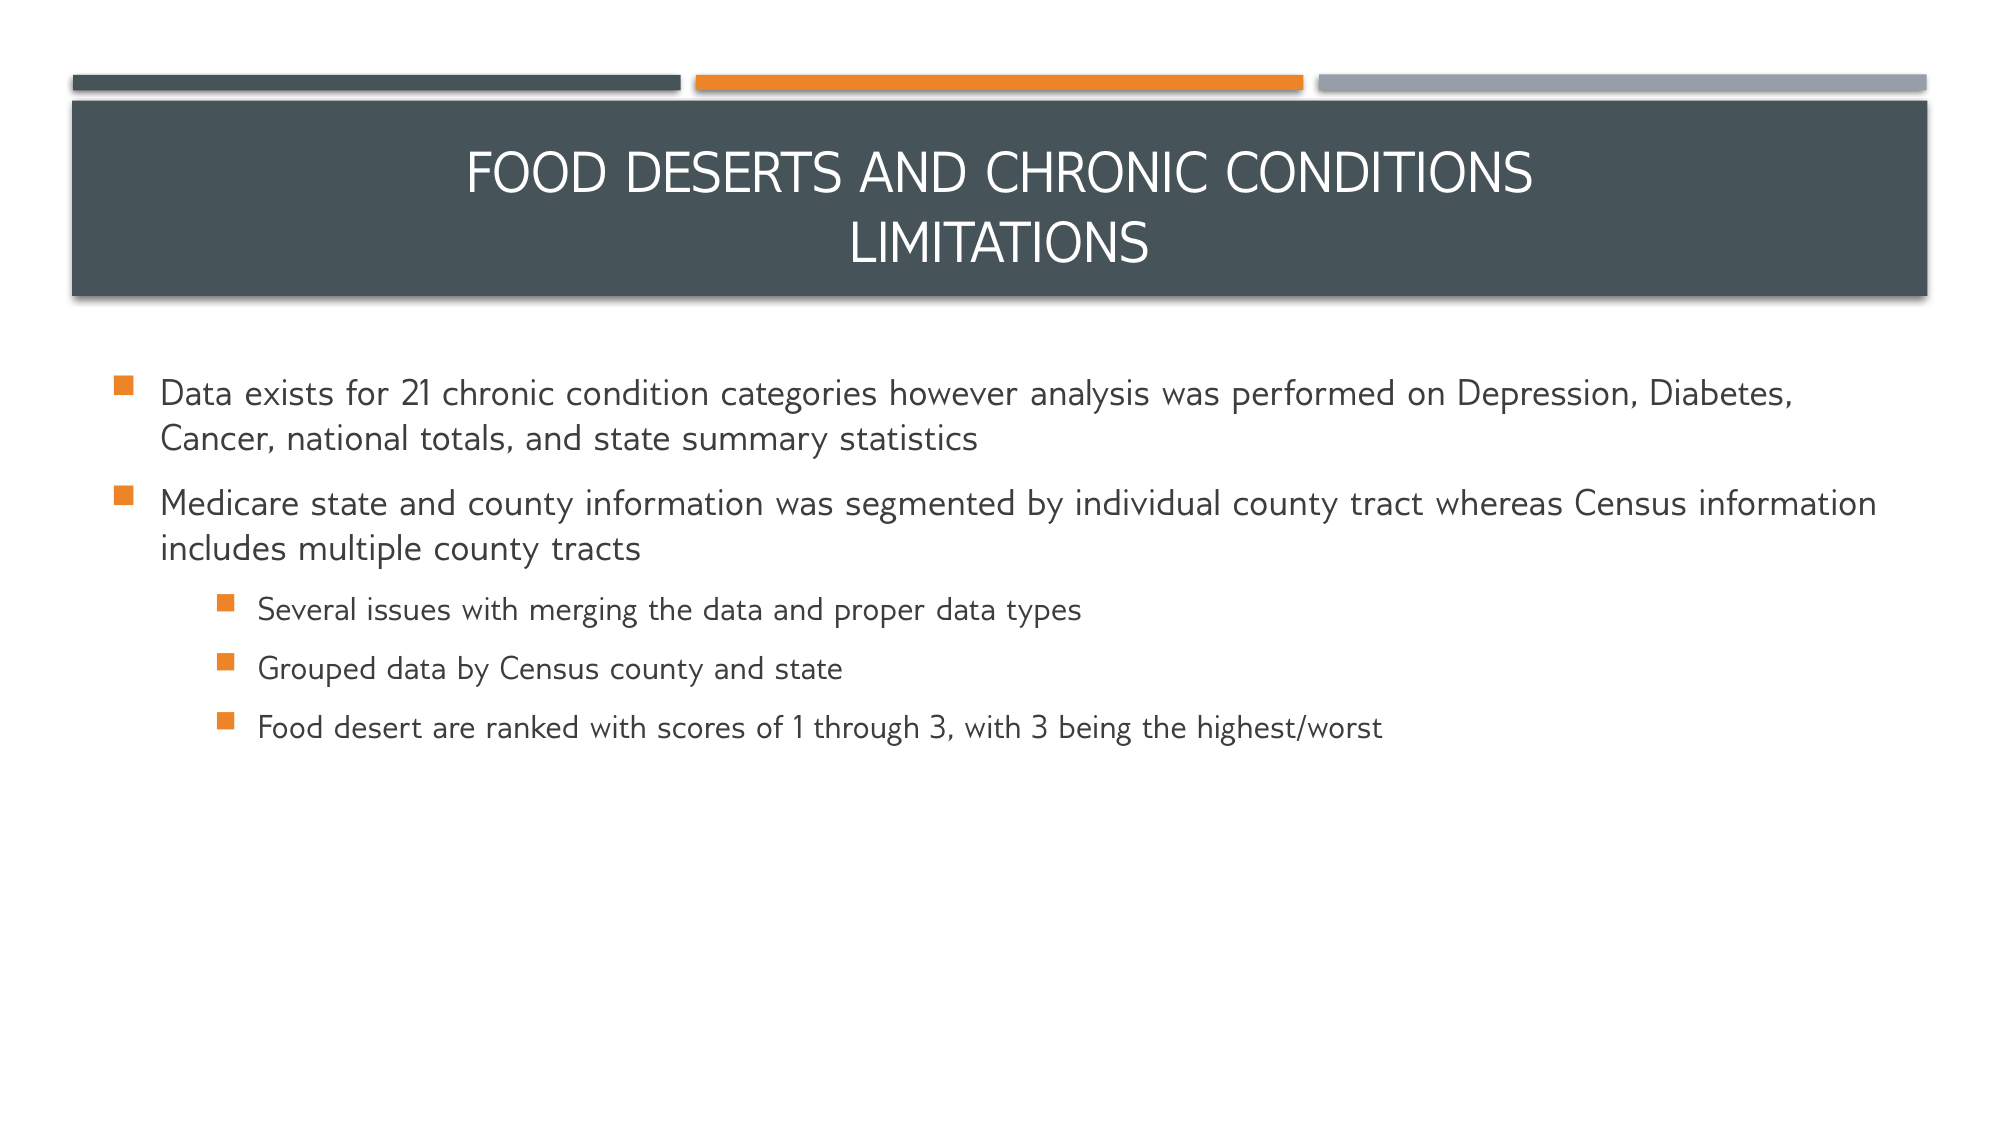

# FOOD Deserts and Chronic conditions Limitations
Data exists for 21 chronic condition categories however analysis was performed on Depression, Diabetes, Cancer, national totals, and state summary statistics
Medicare state and county information was segmented by individual county tract whereas Census information includes multiple county tracts
Several issues with merging the data and proper data types
Grouped data by Census county and state
Food desert are ranked with scores of 1 through 3, with 3 being the highest/worst